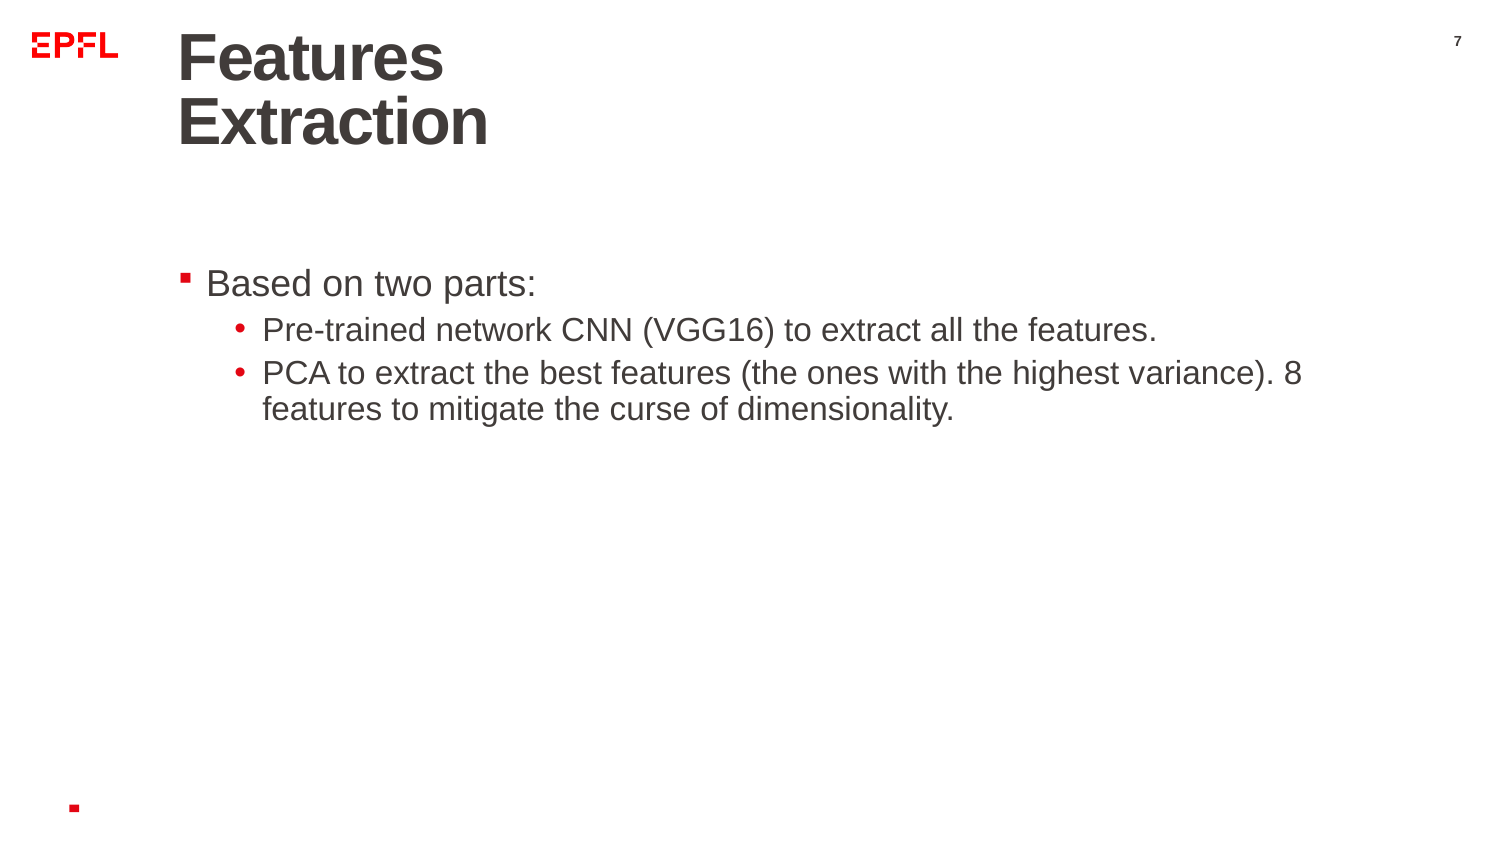

# Features Extraction
7
Based on two parts:
Pre-trained network CNN (VGG16) to extract all the features.
PCA to extract the best features (the ones with the highest variance). 8 features to mitigate the curse of dimensionality.